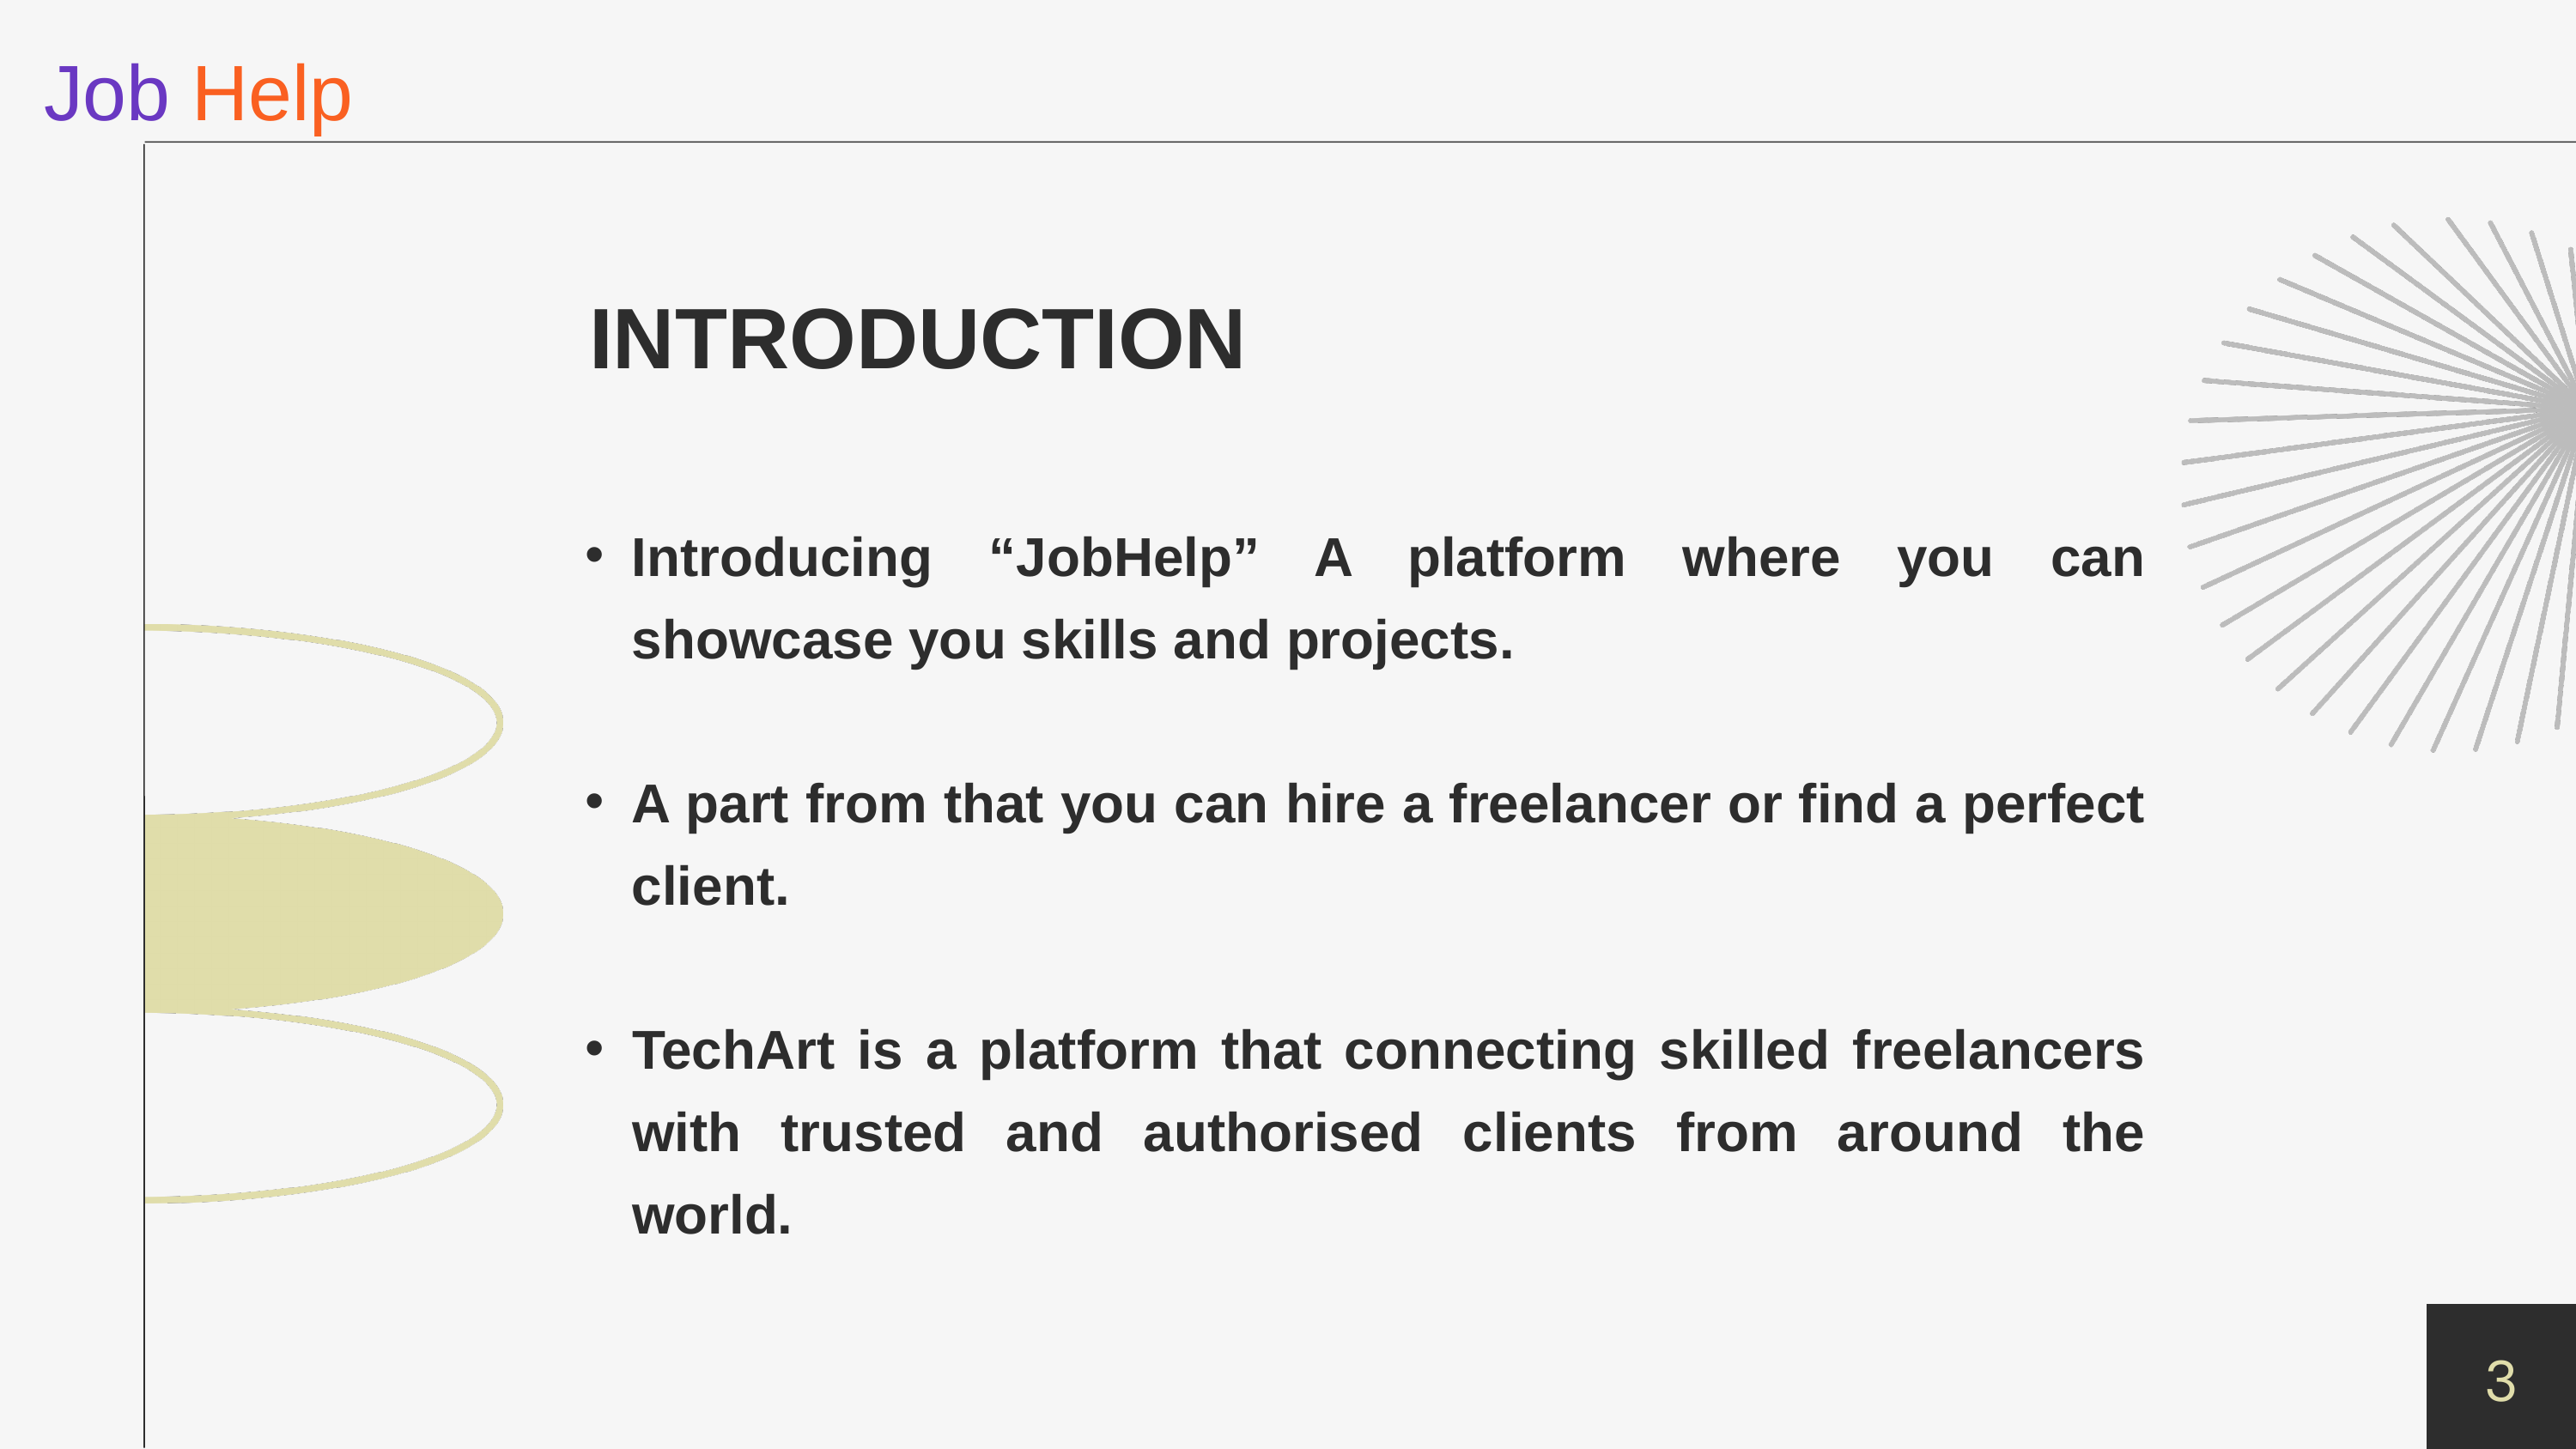

Job Help

INTRODUCTION
Introducing “JobHelp” A platform where you can showcase you skills and projects.

A part from that you can hire a freelancer or find a perfect client.

TechArt is a platform that connecting skilled freelancers with trusted and authorised clients from around the world.

3